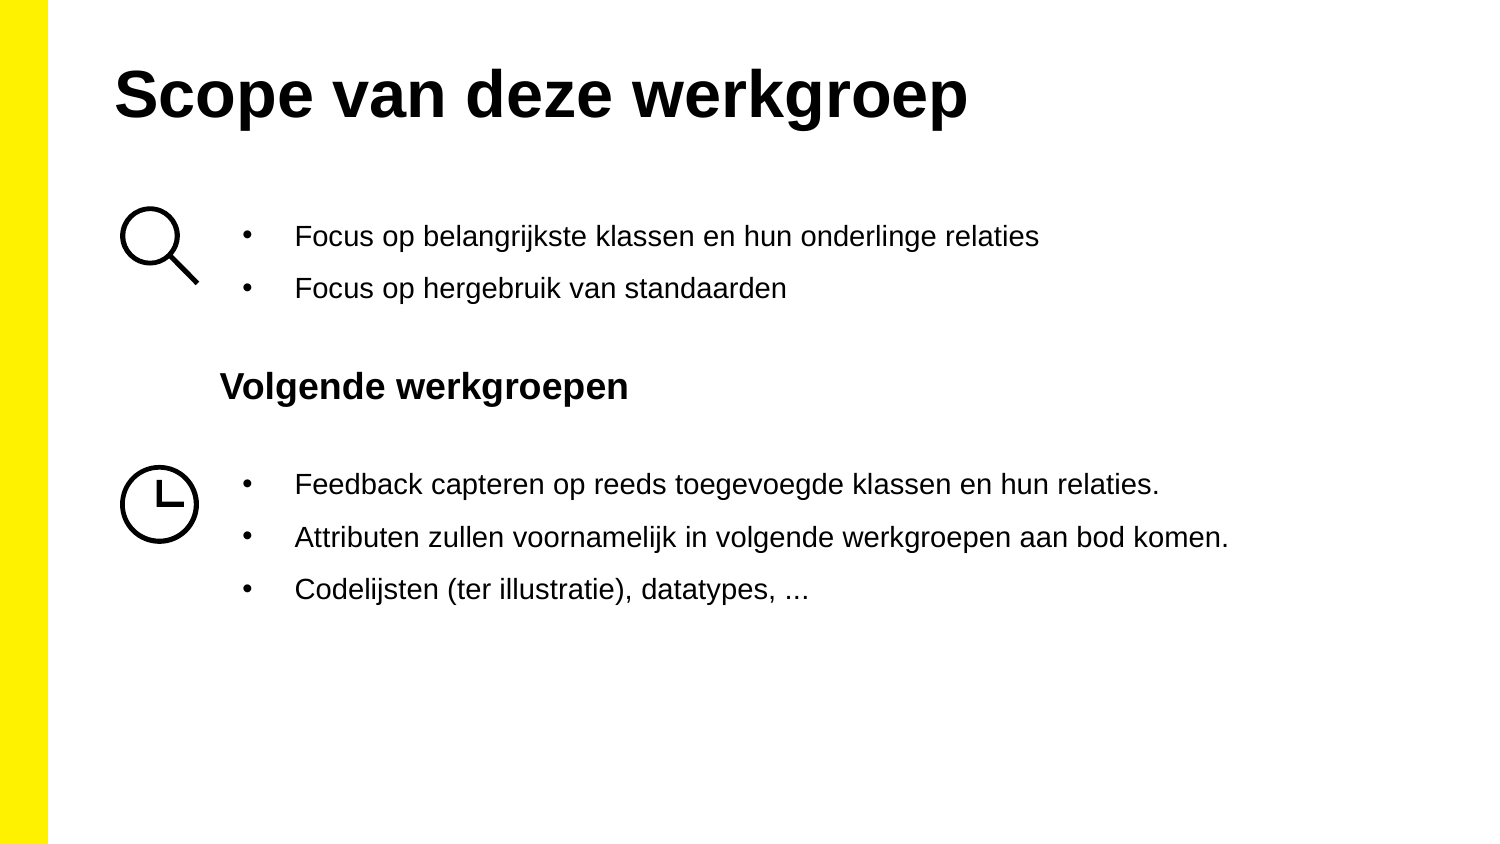

Scope van deze werkgroep
Focus op belangrijkste klassen en hun onderlinge relaties
Focus op hergebruik van standaarden

Volgende werkgroepen

Feedback capteren op reeds toegevoegde klassen en hun relaties.
Attributen zullen voornamelijk in volgende werkgroepen aan bod komen.
Codelijsten (ter illustratie), datatypes, ...